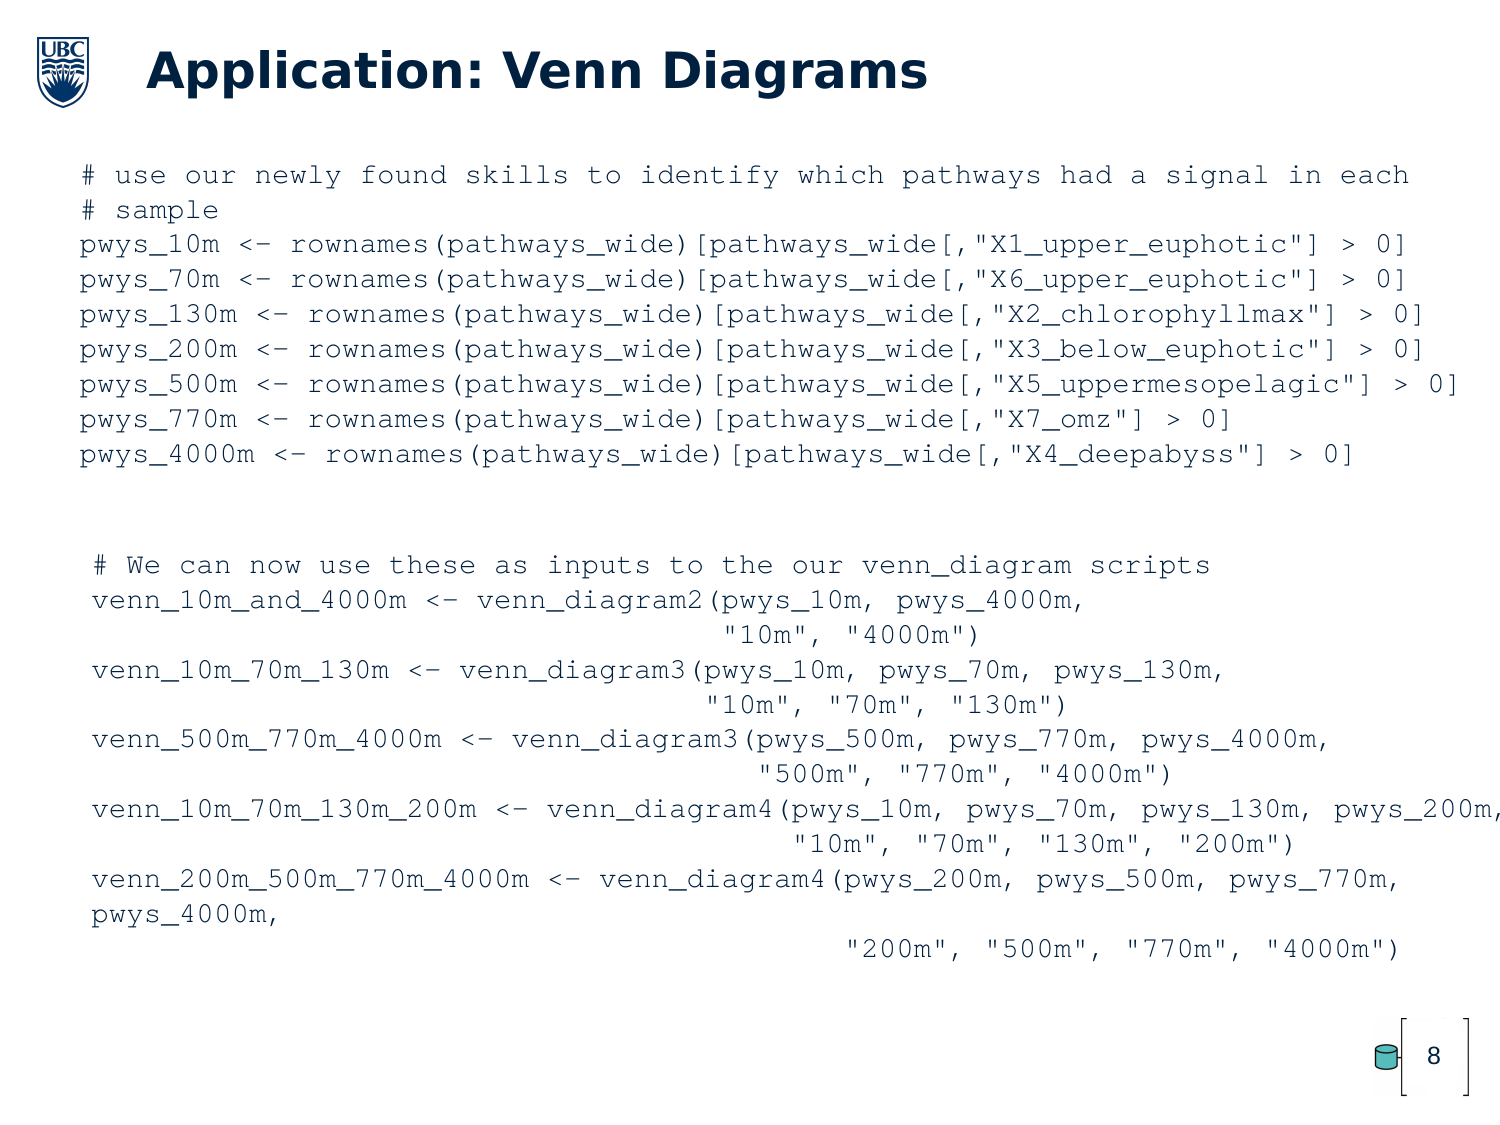

Application: Venn Diagrams
# use our newly found skills to identify which pathways had a signal in each
# sample
pwys_10m <- rownames(pathways_wide)[pathways_wide[,"X1_upper_euphotic"] > 0]
pwys_70m <- rownames(pathways_wide)[pathways_wide[,"X6_upper_euphotic"] > 0]
pwys_130m <- rownames(pathways_wide)[pathways_wide[,"X2_chlorophyllmax"] > 0]
pwys_200m <- rownames(pathways_wide)[pathways_wide[,"X3_below_euphotic"] > 0]
pwys_500m <- rownames(pathways_wide)[pathways_wide[,"X5_uppermesopelagic"] > 0]
pwys_770m <- rownames(pathways_wide)[pathways_wide[,"X7_omz"] > 0]
pwys_4000m <- rownames(pathways_wide)[pathways_wide[,"X4_deepabyss"] > 0]
# We can now use these as inputs to the our venn_diagram scripts
venn_10m_and_4000m <- venn_diagram2(pwys_10m, pwys_4000m,
                                    "10m", "4000m")
venn_10m_70m_130m <- venn_diagram3(pwys_10m, pwys_70m, pwys_130m,
                                   "10m", "70m", "130m")
venn_500m_770m_4000m <- venn_diagram3(pwys_500m, pwys_770m, pwys_4000m,
                                      "500m", "770m", "4000m")
venn_10m_70m_130m_200m <- venn_diagram4(pwys_10m, pwys_70m, pwys_130m, pwys_200m,
                                        "10m", "70m", "130m", "200m")
venn_200m_500m_770m_4000m <- venn_diagram4(pwys_200m, pwys_500m, pwys_770m, pwys_4000m,
                                           "200m", "500m", "770m", "4000m")
8